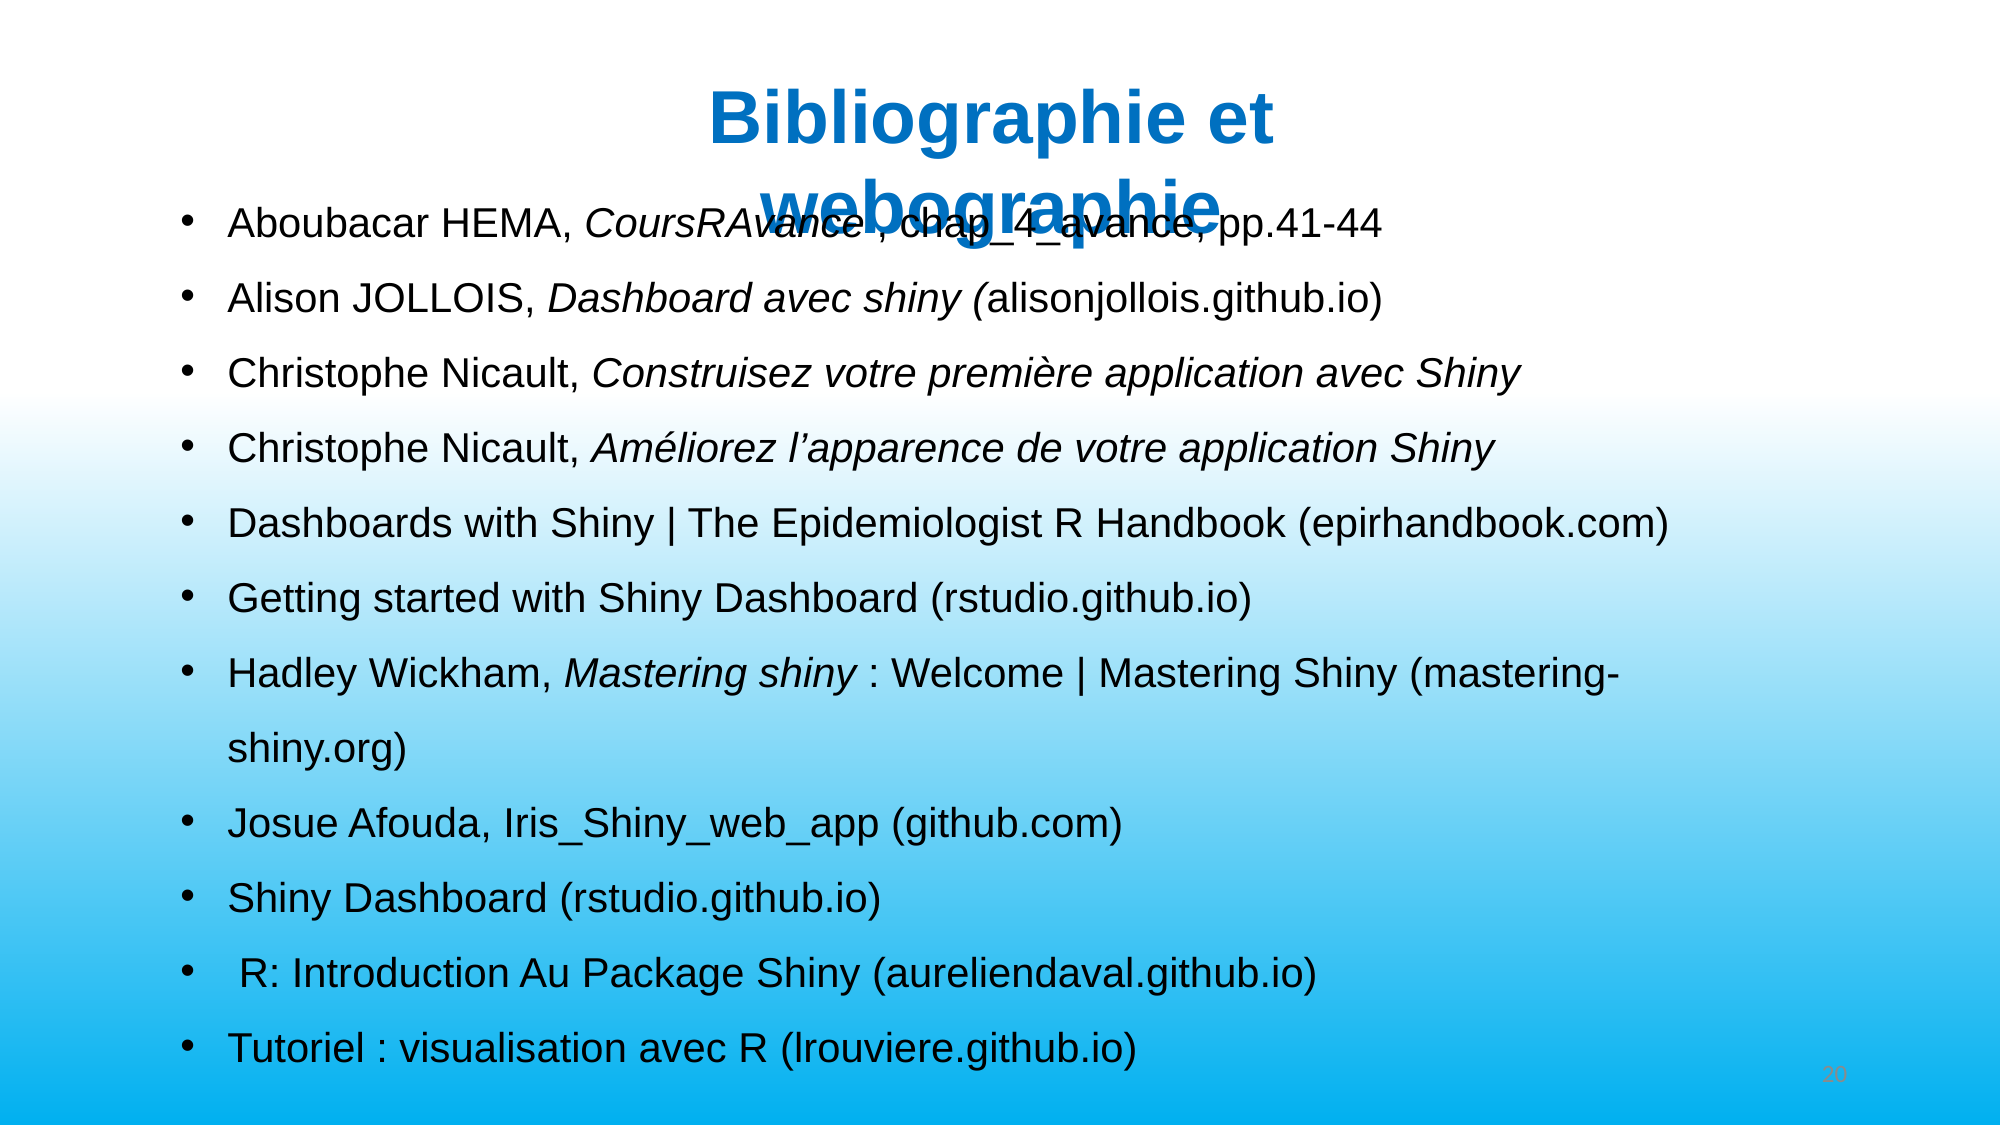

Bibliographie et webographie
Aboubacar HEMA, CoursRAvance , chap_4_avance, pp.41-44
Alison JOLLOIS, Dashboard avec shiny (alisonjollois.github.io)
Christophe Nicault, Construisez votre première application avec Shiny
Christophe Nicault, Améliorez l’apparence de votre application Shiny
Dashboards with Shiny | The Epidemiologist R Handbook (epirhandbook.com)
Getting started with Shiny Dashboard (rstudio.github.io)
Hadley Wickham, Mastering shiny : Welcome | Mastering Shiny (mastering-shiny.org)
Josue Afouda, Iris_Shiny_web_app (github.com)
Shiny Dashboard (rstudio.github.io)
 R: Introduction Au Package Shiny (aureliendaval.github.io)
Tutoriel : visualisation avec R (lrouviere.github.io)
20